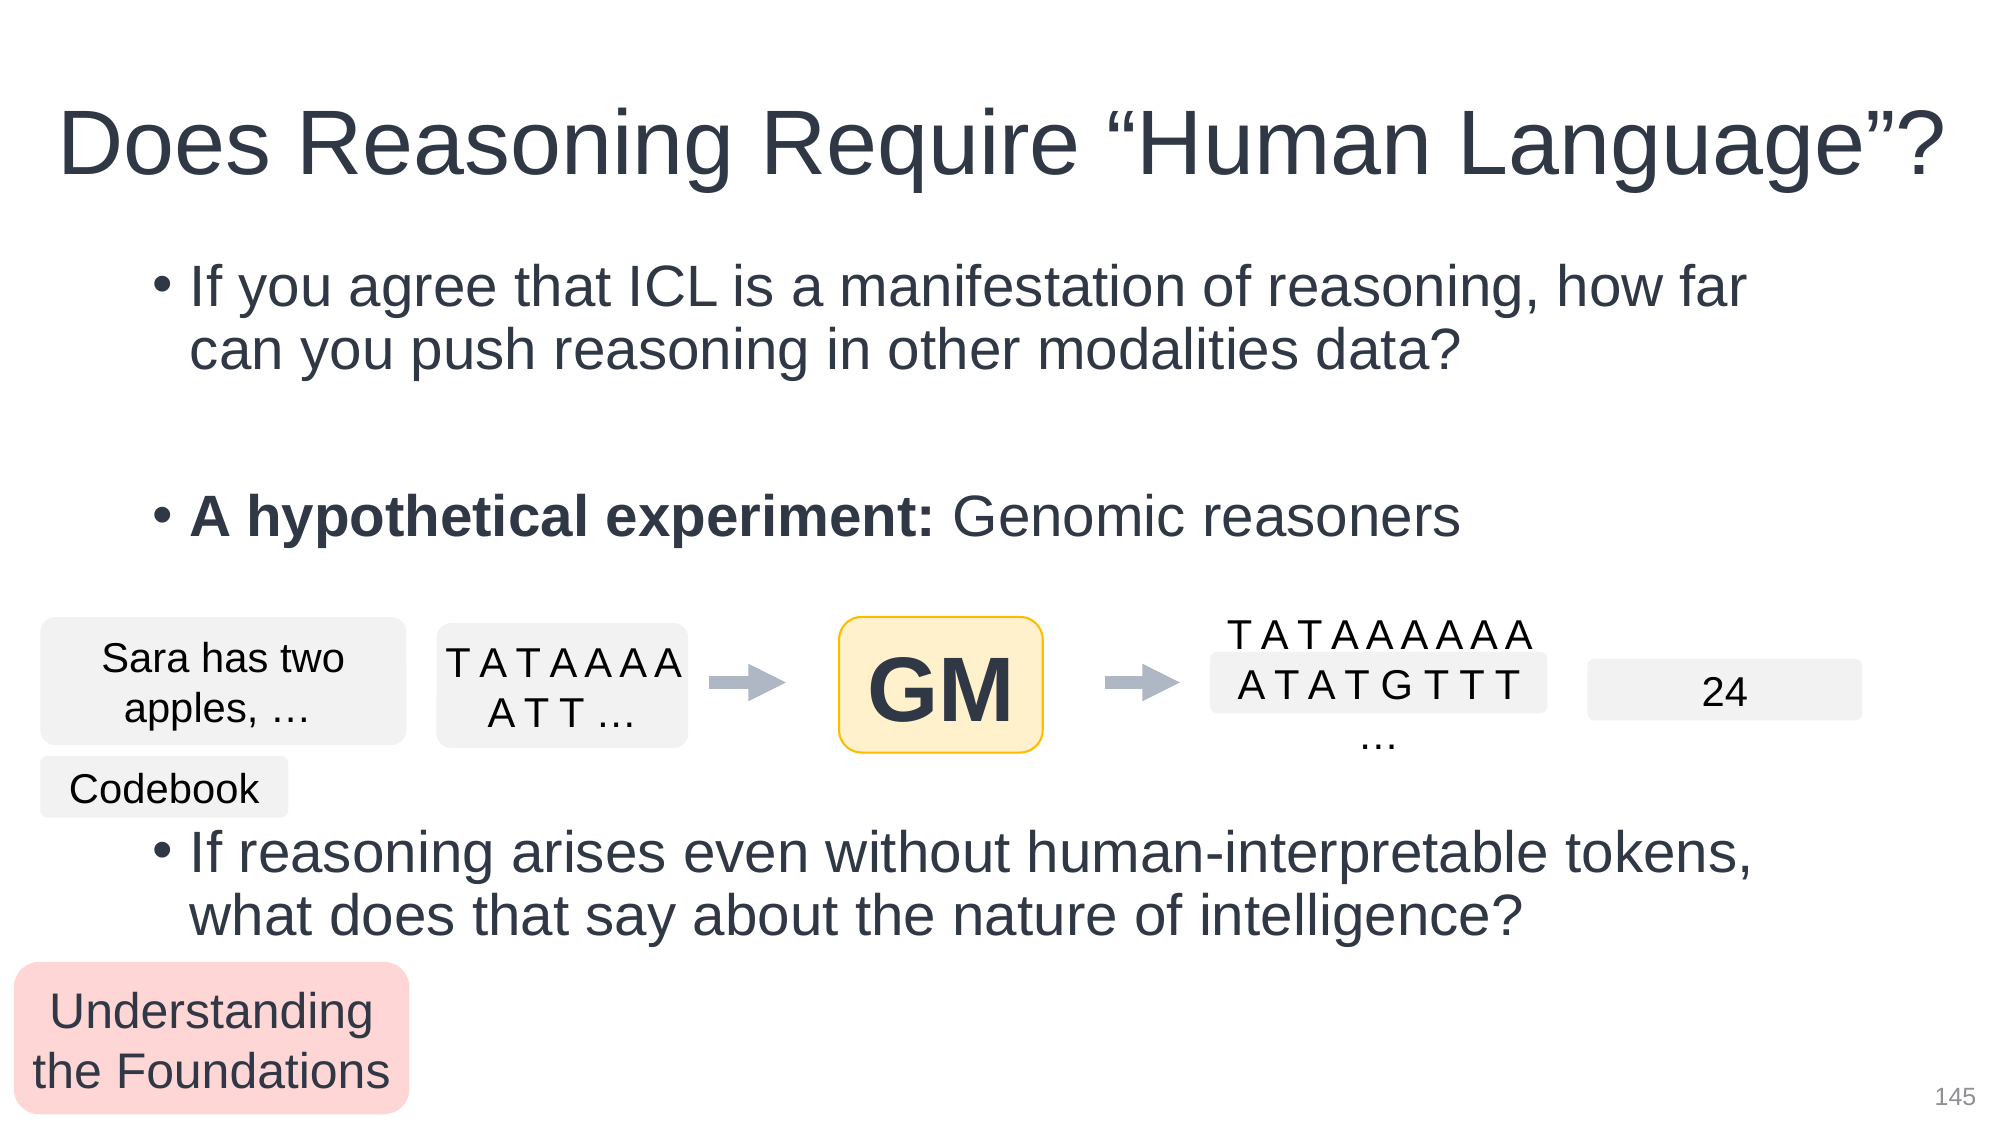

# Does Reasoning Require “Human Language”?
If you agree that ICL is a manifestation of reasoning, how far can you push reasoning in other modalities data?

A hypothetical experiment: Genomic reasoners

If reasoning arises even without human-interpretable tokens, what does that say about the nature of intelligence?
Sara has two apples, …
GM
T A T A A A A A T T …
T A T A A A A A A A T A T G T T T …
24
Codebook
Understanding the Foundations
145